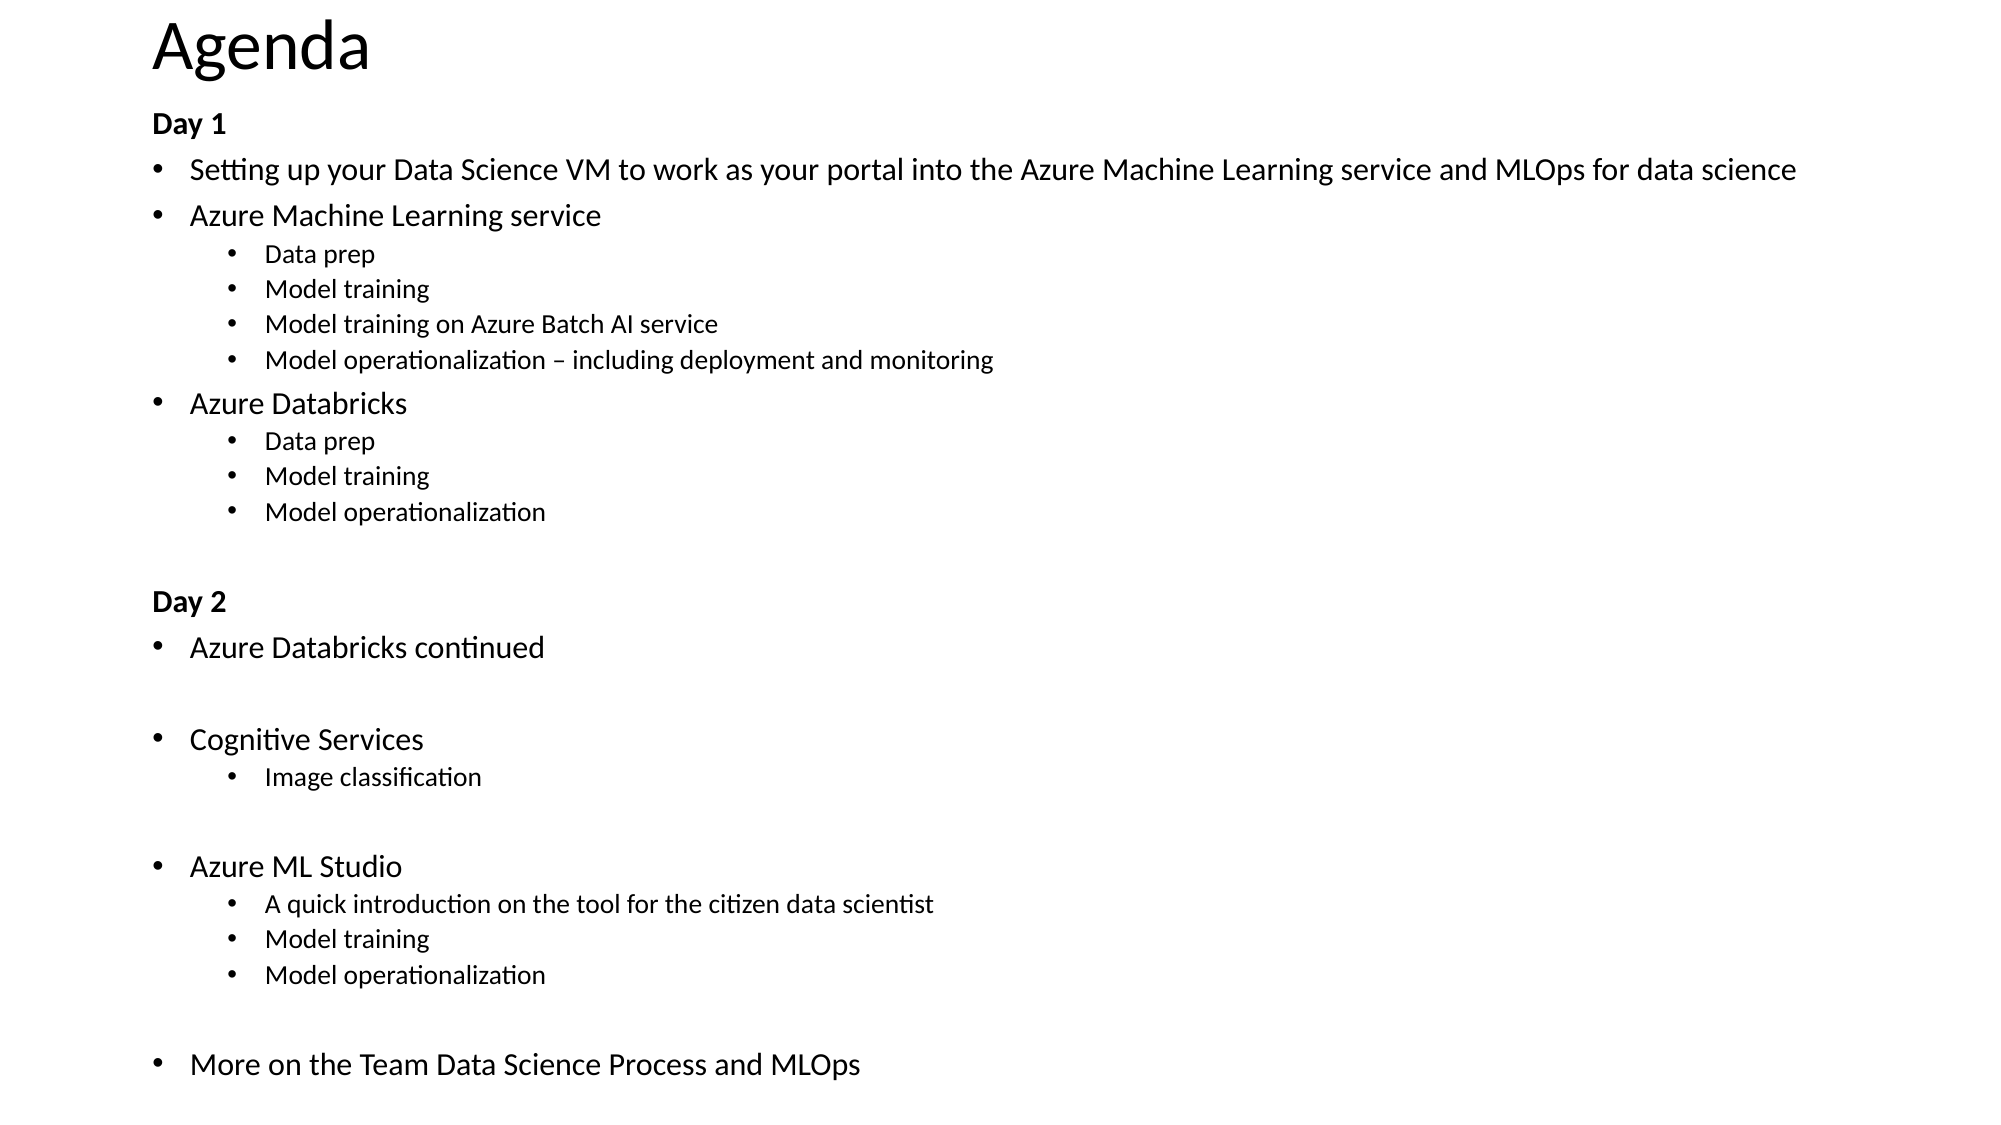

# Agenda
Day 1
Setting up your Data Science VM to work as your portal into the Azure Machine Learning service and MLOps for data science
Azure Machine Learning service
Data prep
Model training
Model training on Azure Batch AI service
Model operationalization – including deployment and monitoring
Azure Databricks
Data prep
Model training
Model operationalization

Day 2
Azure Databricks continued

Cognitive Services
Image classification

Azure ML Studio
A quick introduction on the tool for the citizen data scientist
Model training
Model operationalization

More on the Team Data Science Process and MLOps